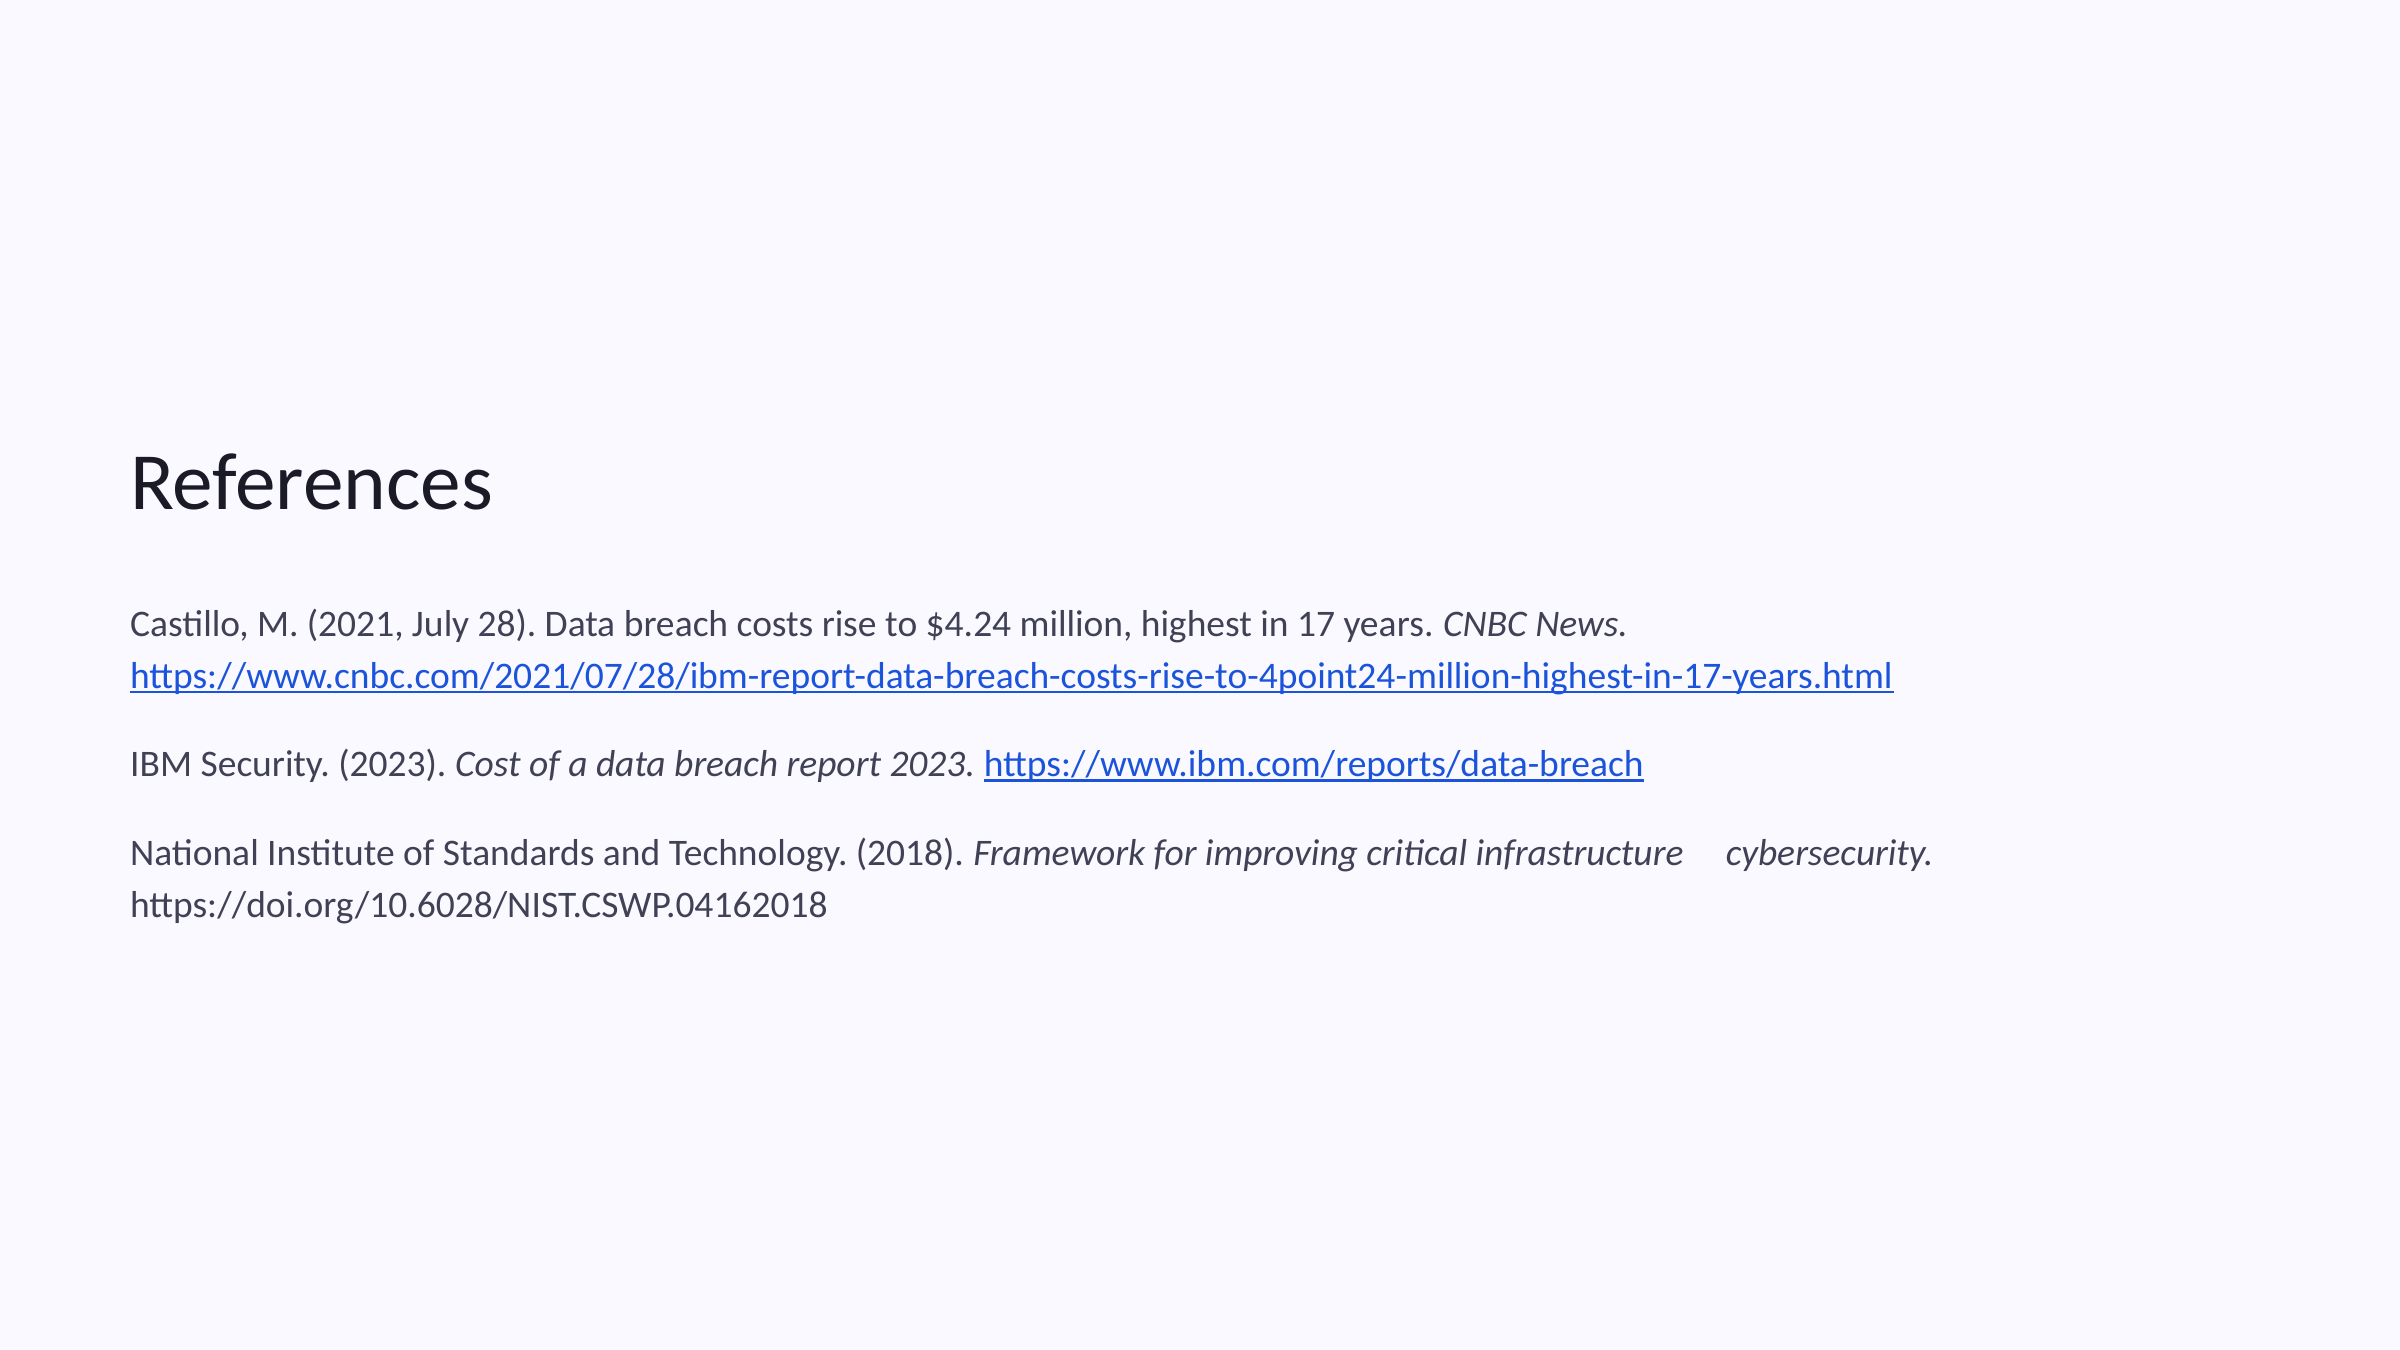

References
Castillo, M. (2021, July 28). Data breach costs rise to $4.24 million, highest in 17 years. CNBC News. https://www.cnbc.com/2021/07/28/ibm-report-data-breach-costs-rise-to-4point24-million-highest-in-17-years.html
IBM Security. (2023). Cost of a data breach report 2023. https://www.ibm.com/reports/data-breach
National Institute of Standards and Technology. (2018). Framework for improving critical infrastructure     cybersecurity. https://doi.org/10.6028/NIST.CSWP.04162018